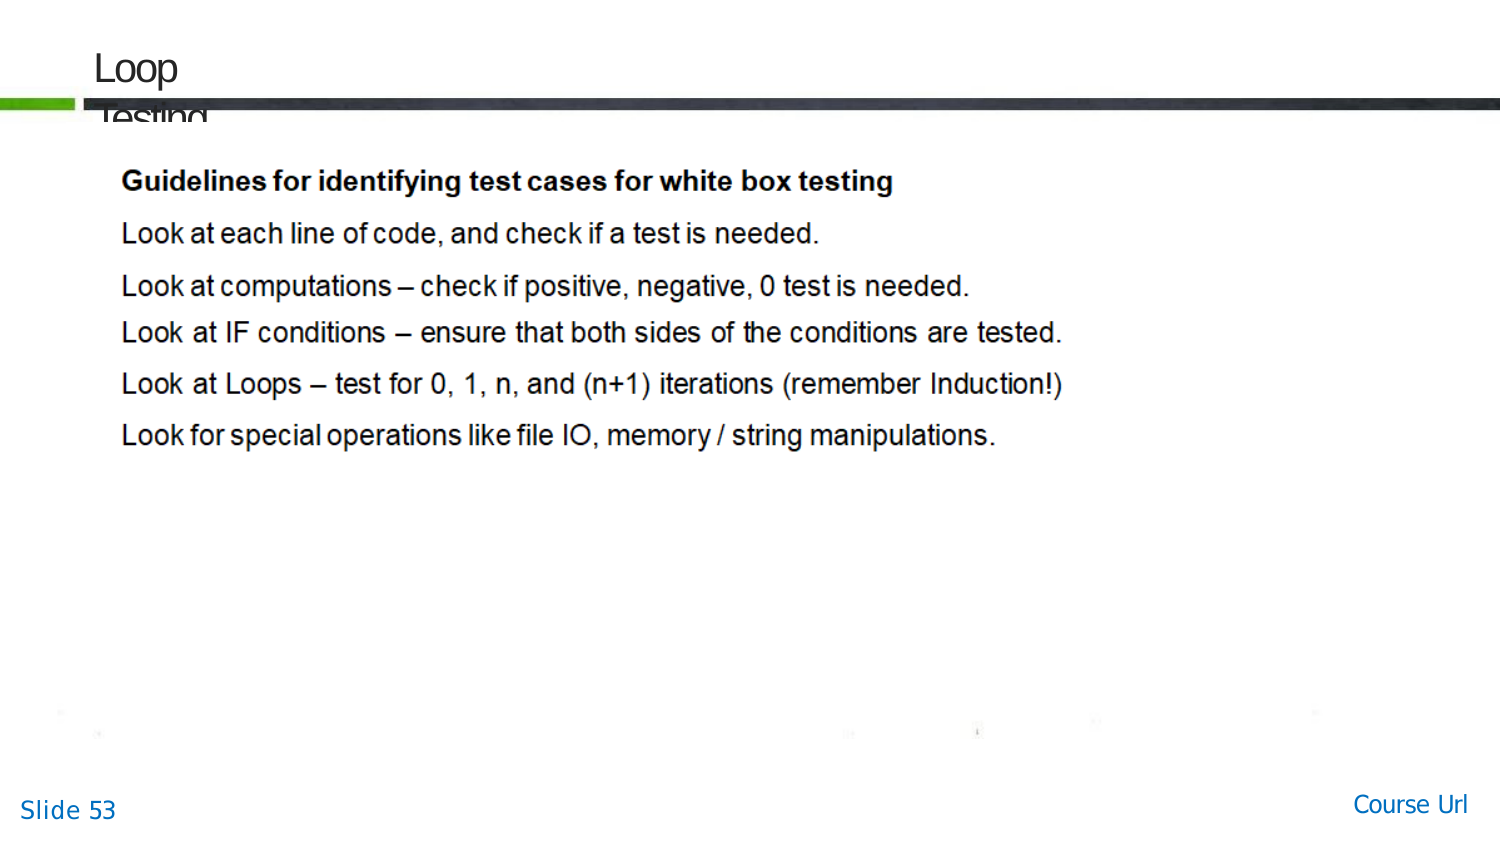

# Loop Testing

Course Url
Slide 53